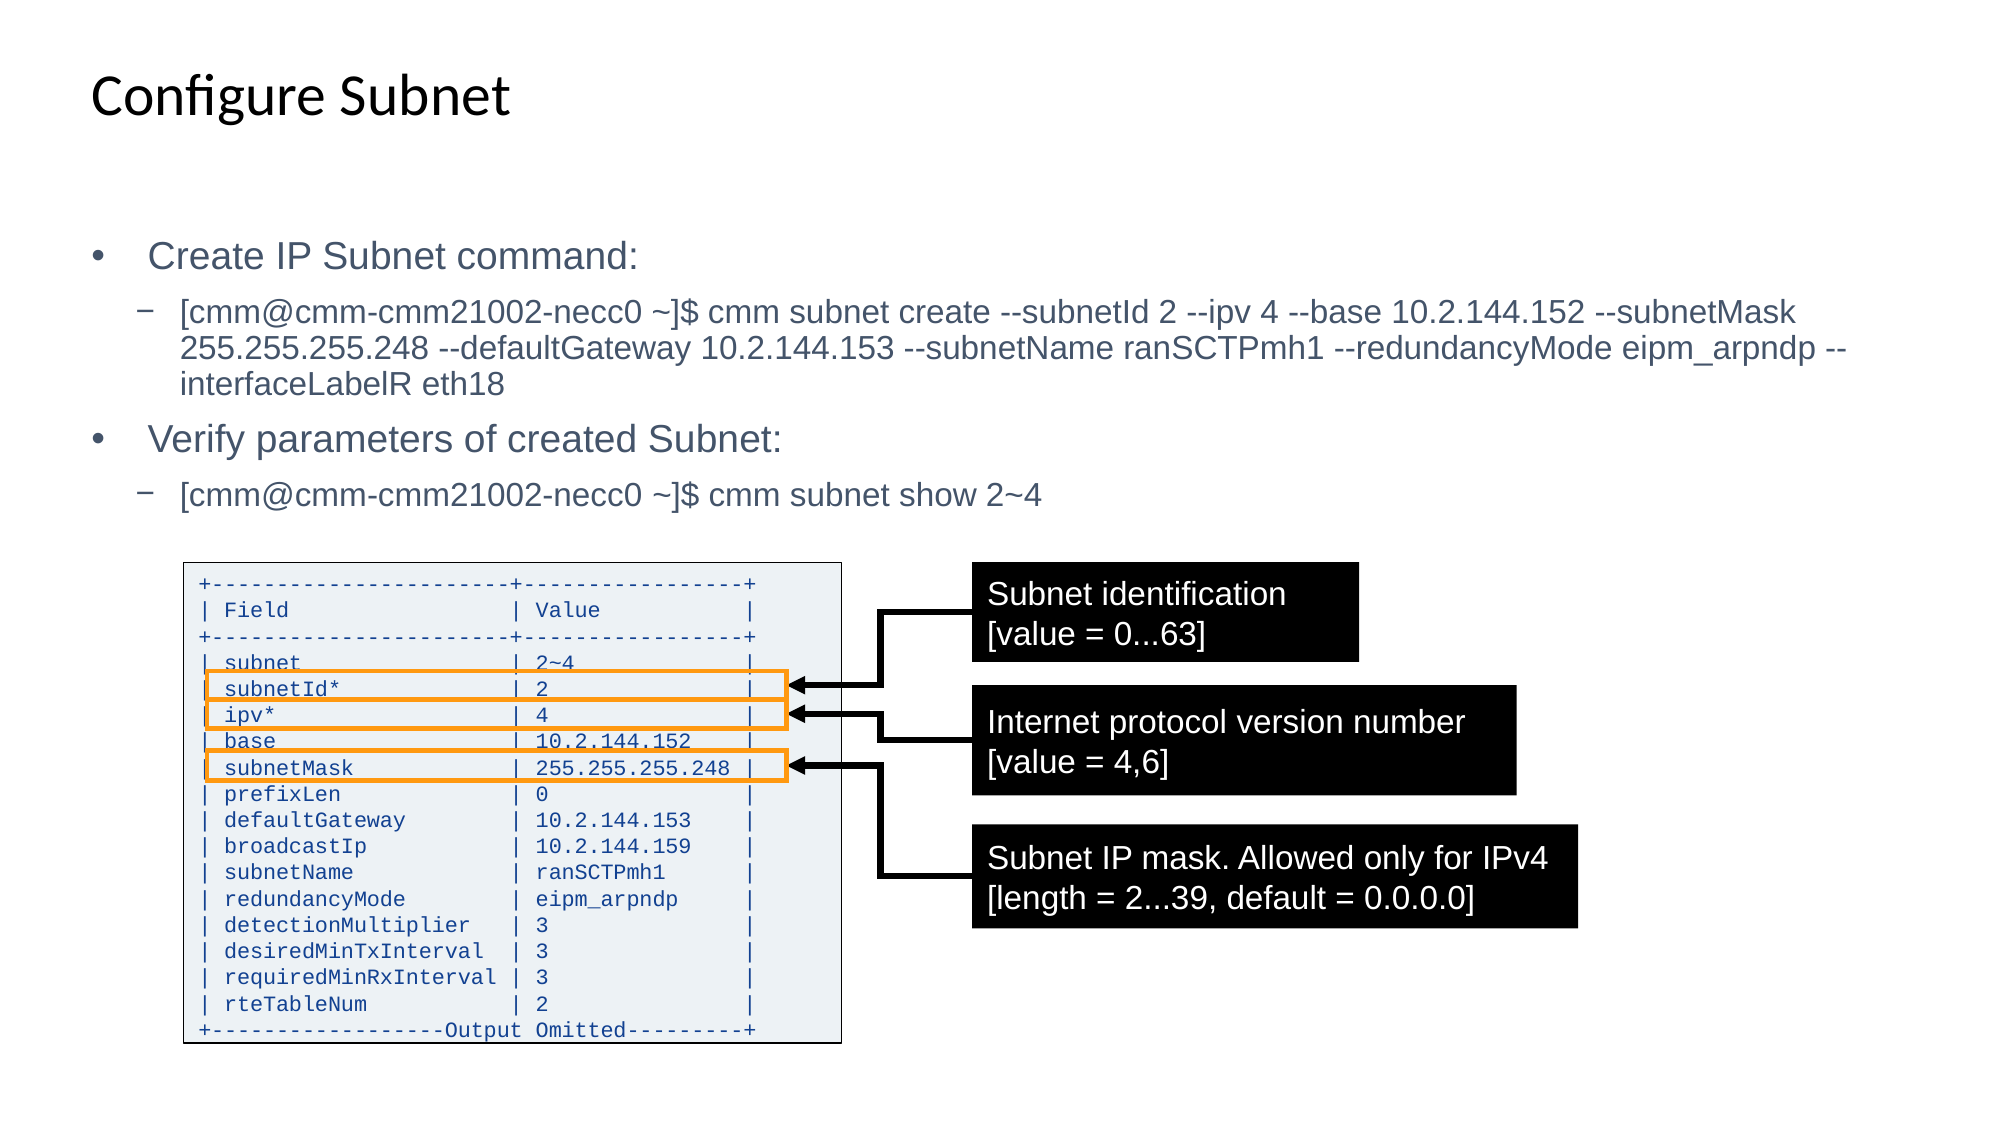

Slide excluded from Table of Contents
# Configure Subnet
Create IP Subnet command:
[cmm@cmm-cmm21002-necc0 ~]$ cmm subnet create --subnetId 2 --ipv 4 --base 10.2.144.152 --subnetMask 255.255.255.248 --defaultGateway 10.2.144.153 --subnetName ranSCTPmh1 --redundancyMode eipm_arpndp --interfaceLabelR eth18
Verify parameters of created Subnet:
[cmm@cmm-cmm21002-necc0 ~]$ cmm subnet show 2~4

Subnet identification
[value = 0...63]
+-----------------------+-----------------+
| Field                 | Value           |
+-----------------------+-----------------+
| subnet                | 2~4             |
| subnetId*             | 2               |
| ipv*                  | 4               |
| base                  | 10.2.144.152    |
| subnetMask            | 255.255.255.248 |
| prefixLen             | 0               |
| defaultGateway        | 10.2.144.153    |
| broadcastIp           | 10.2.144.159    |
| subnetName            | ranSCTPmh1      |
| redundancyMode        | eipm_arpndp     |
| detectionMultiplier   | 3               |
| desiredMinTxInterval  | 3               |
| requiredMinRxInterval | 3               |
| rteTableNum           | 2               |
+------------------Output Omitted---------+

Internet protocol version number
[value = 4,6]

Subnet IP mask. Allowed only for IPv4
[length = 2...39, default = 0.0.0.0]